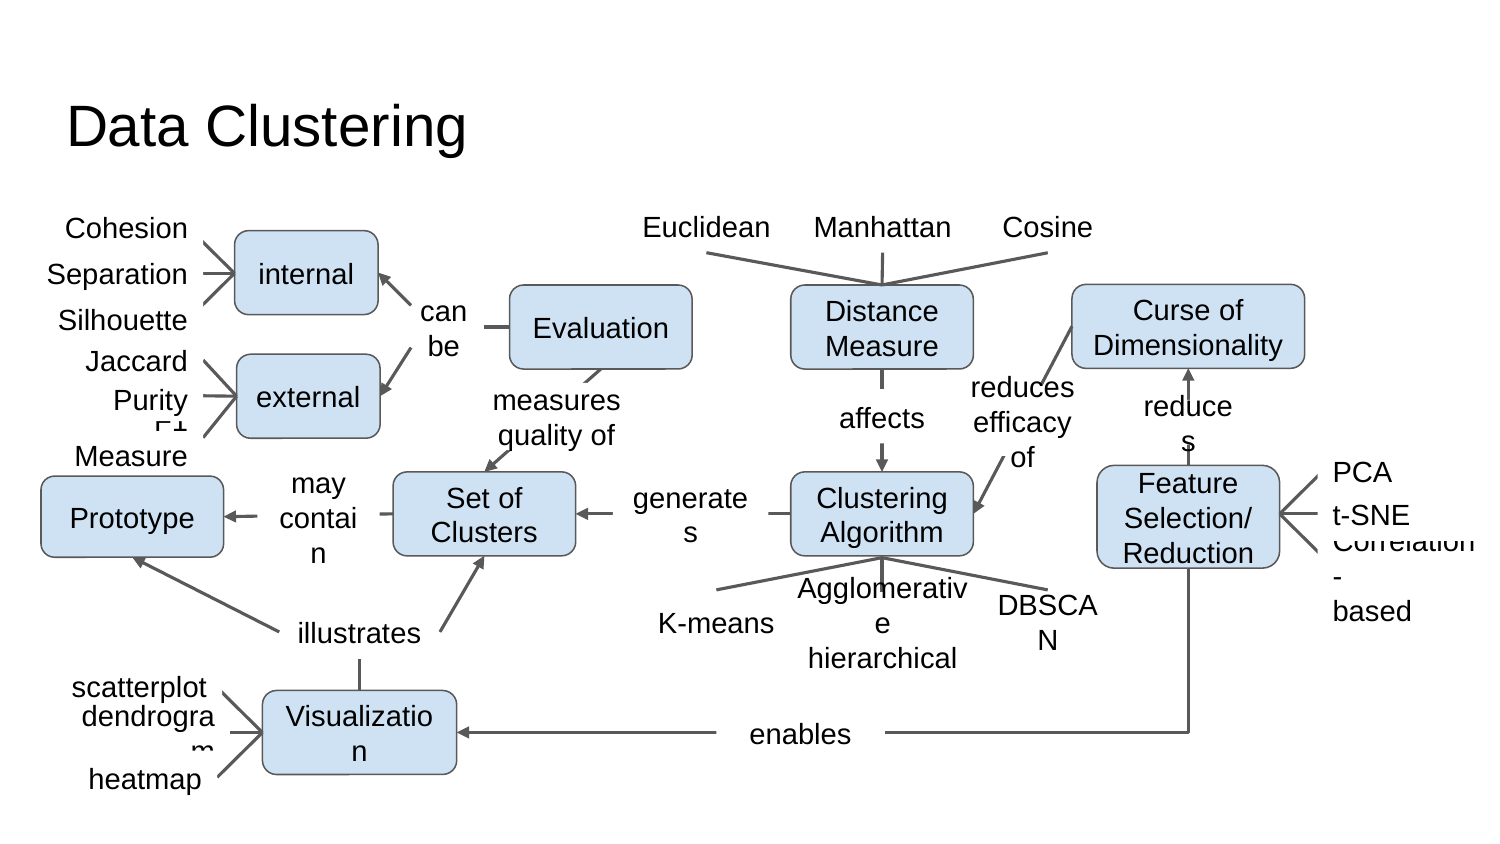

# Data Clustering
Euclidean
Manhattan
Cosine
Cohesion
internal
Separation
Curse of Dimensionality
Evaluation
Distance Measure
Silhouette
can
be
Jaccard
external
Purity
measures quality of
reduces efficacy of
affects
reduces
F1 Measure
PCA
Feature Selection/
Reduction
Set of Clusters
Clustering
Algorithm
Prototype
generates
t-SNE
may
contain
Correlation-
based
K-means
Agglomerative
hierarchical
DBSCAN
illustrates
scatterplot
Visualization
dendrogram
enables
heatmap